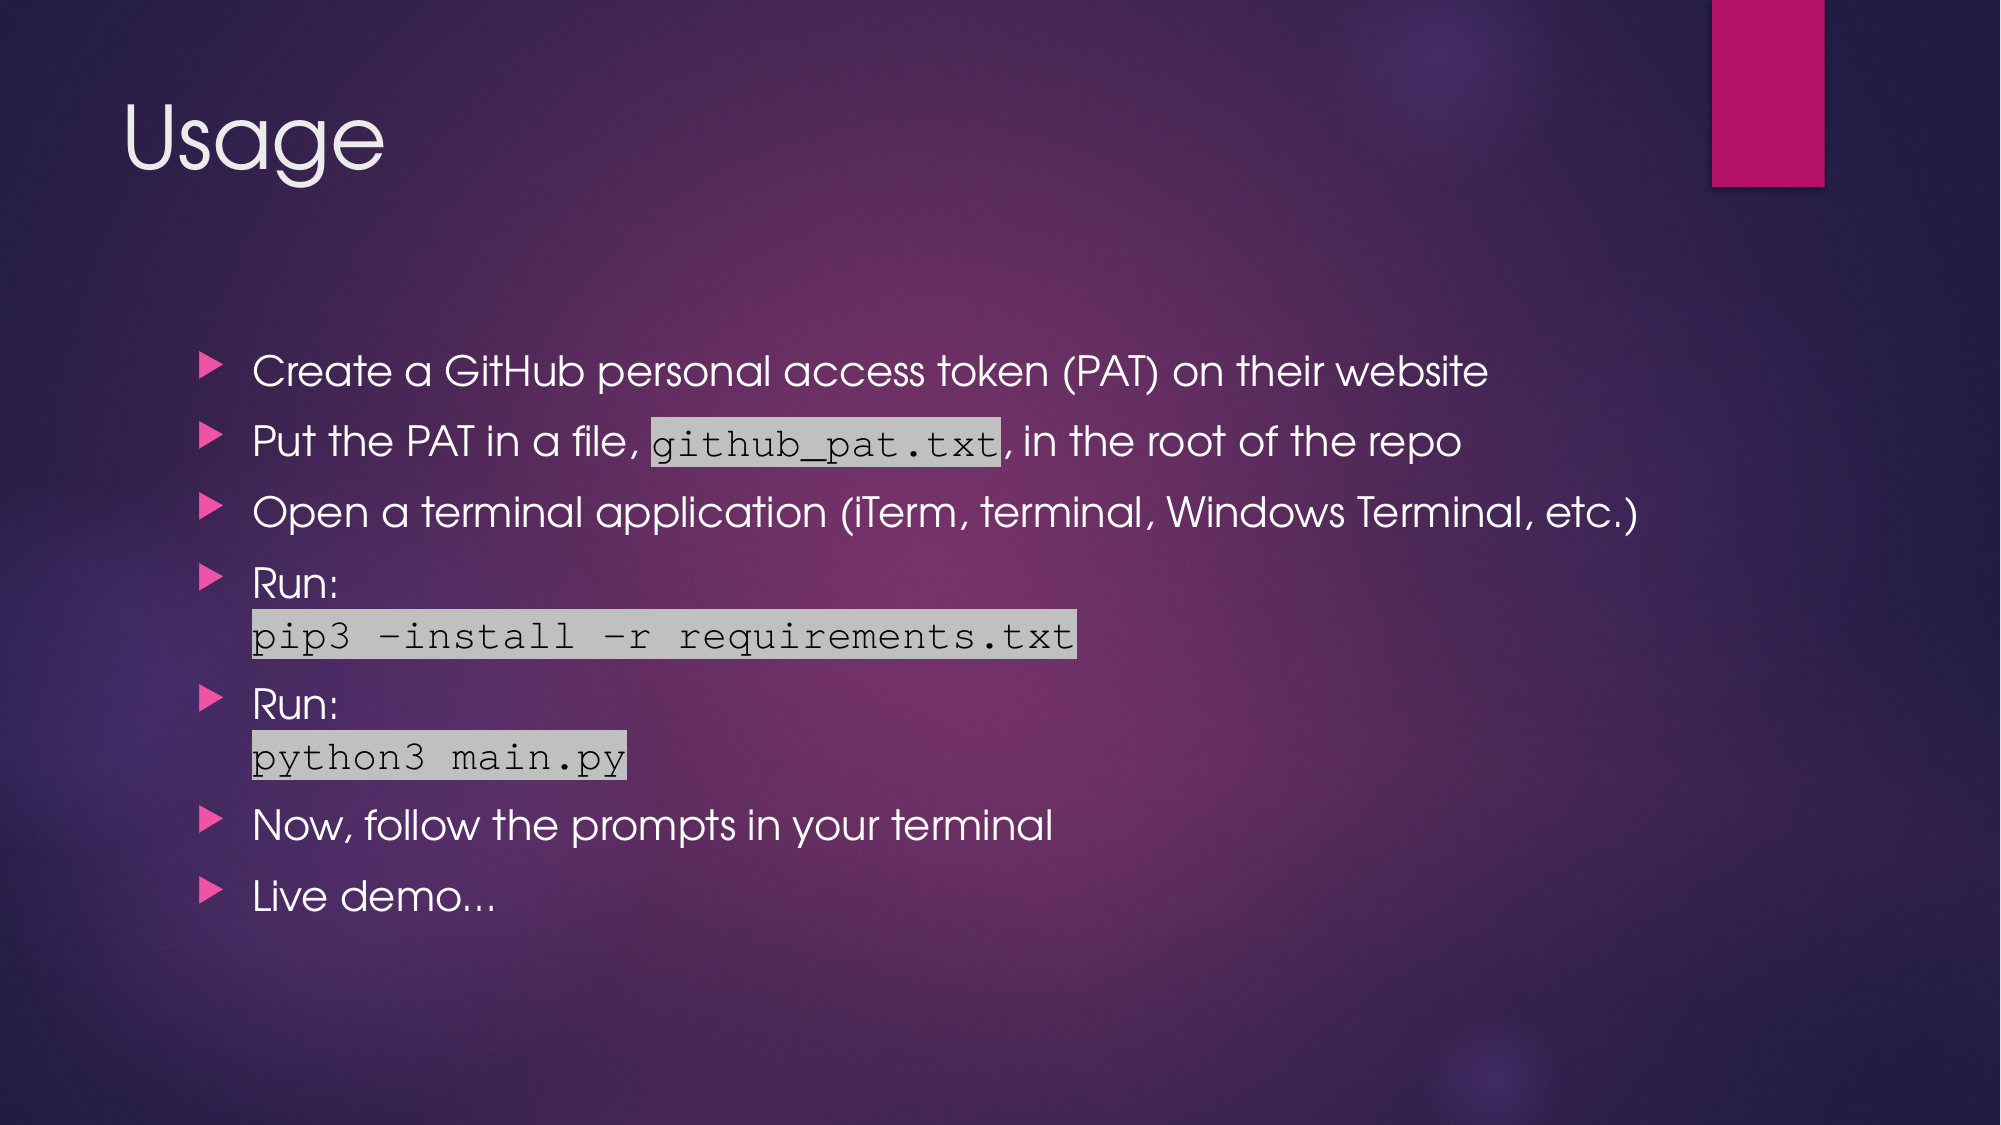

# Usage
Create a GitHub personal access token (PAT) on their website
Put the PAT in a file, github_pat.txt, in the root of the repo
Open a terminal application (iTerm, terminal, Windows Terminal, etc.)
Run:
pip3 –install –r requirements.txt
Run:
python3 main.py
Now, follow the prompts in your terminal
Live demo…